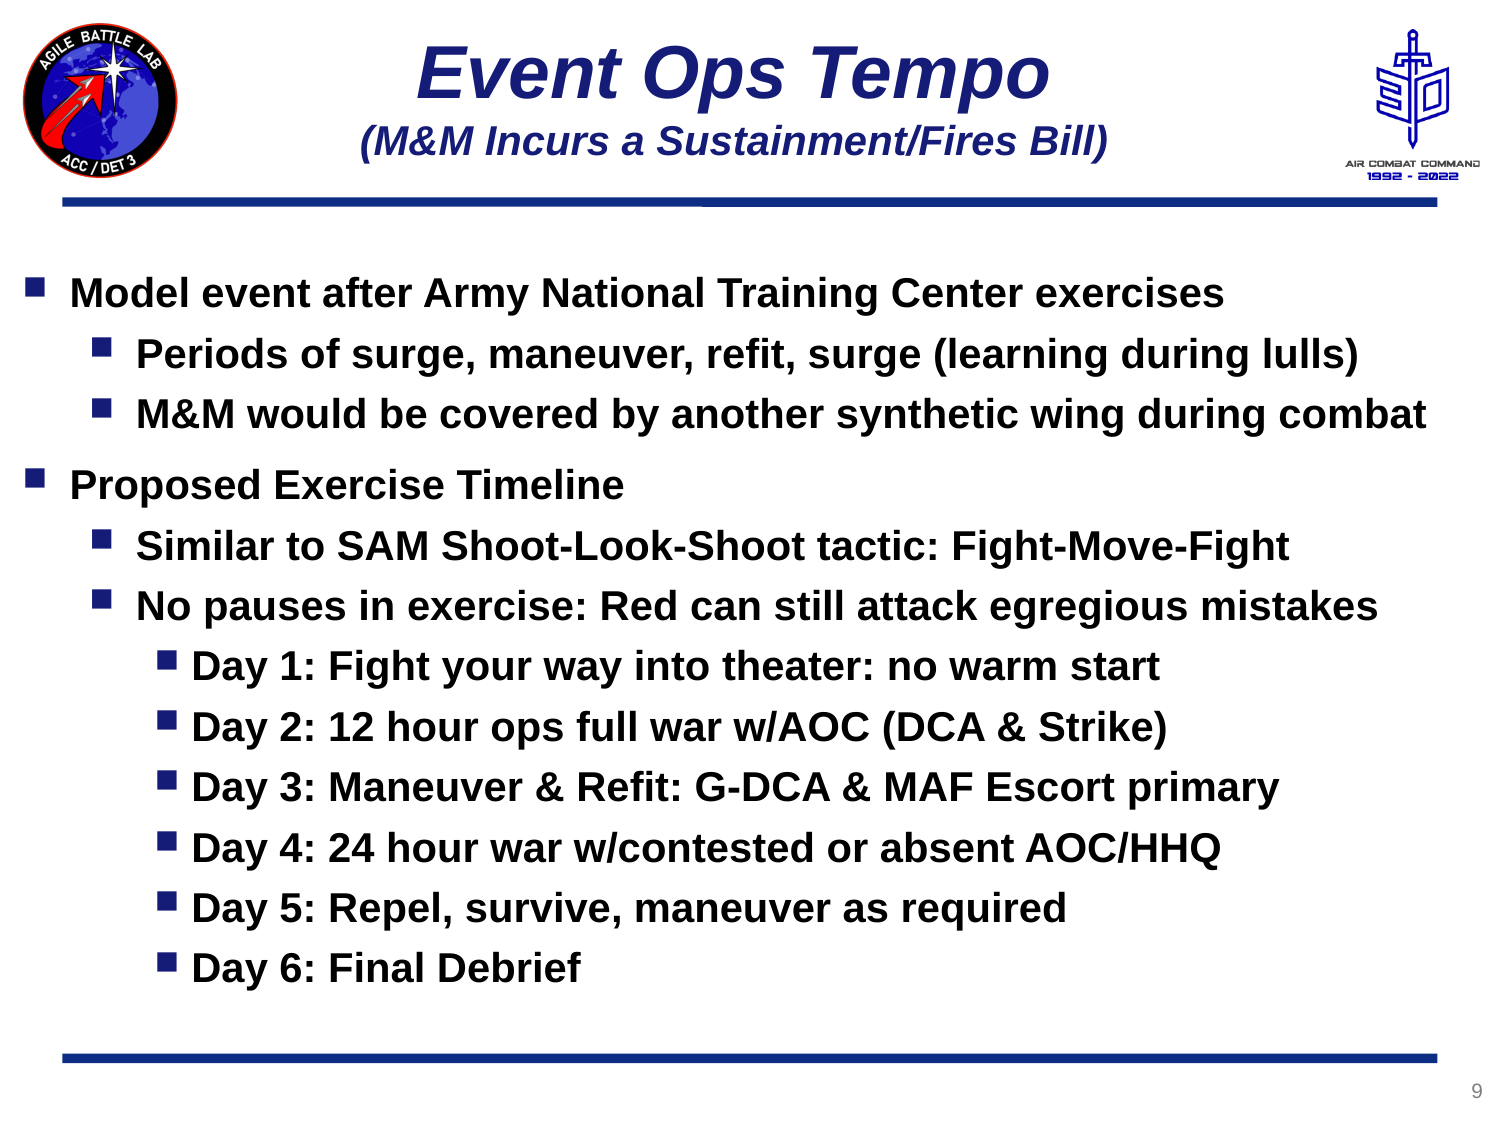

# Event Ops Tempo (M&M Incurs a Sustainment/Fires Bill)
Model event after Army National Training Center exercises
Periods of surge, maneuver, refit, surge (learning during lulls)
M&M would be covered by another synthetic wing during combat
Proposed Exercise Timeline
Similar to SAM Shoot-Look-Shoot tactic: Fight-Move-Fight
No pauses in exercise: Red can still attack egregious mistakes
Day 1: Fight your way into theater: no warm start
Day 2: 12 hour ops full war w/AOC (DCA & Strike)
Day 3: Maneuver & Refit: G-DCA & MAF Escort primary
Day 4: 24 hour war w/contested or absent AOC/HHQ
Day 5: Repel, survive, maneuver as required
Day 6: Final Debrief

9